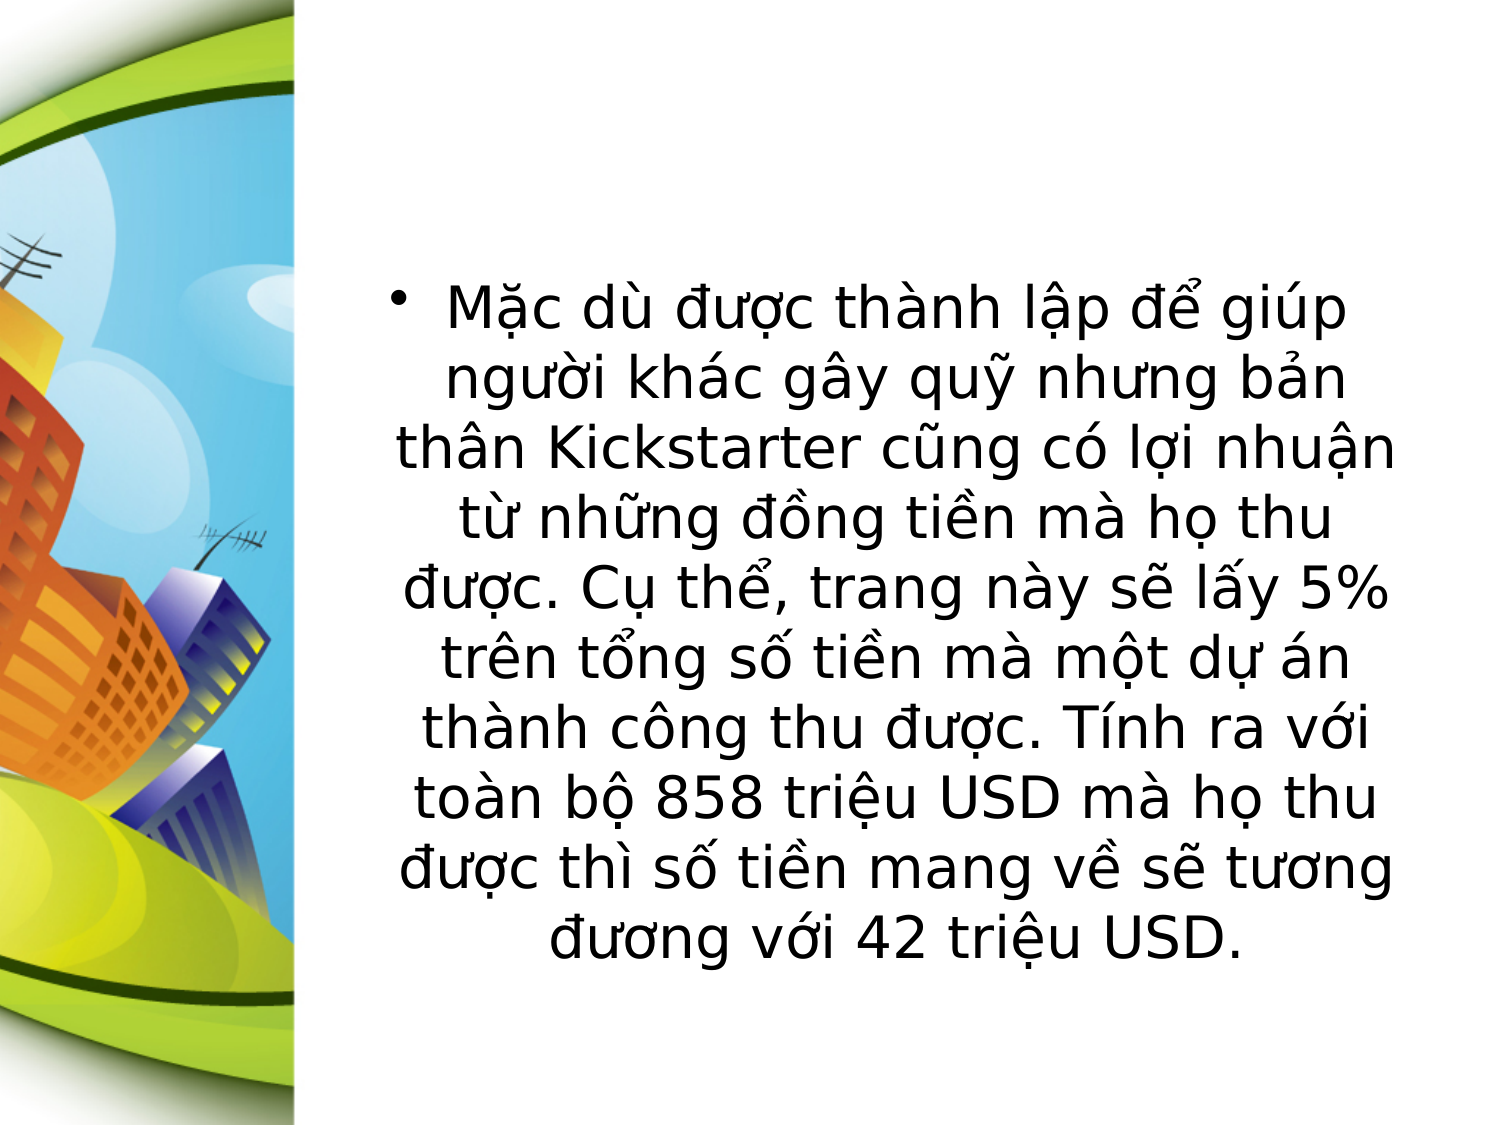

#
Mặc dù được thành lập để giúp người khác gây quỹ nhưng bản thân Kickstarter cũng có lợi nhuận từ những đồng tiền mà họ thu được. Cụ thể, trang này sẽ lấy 5% trên tổng số tiền mà một dự án thành công thu được. Tính ra với toàn bộ 858 triệu USD mà họ thu được thì số tiền mang về sẽ tương đương với 42 triệu USD.